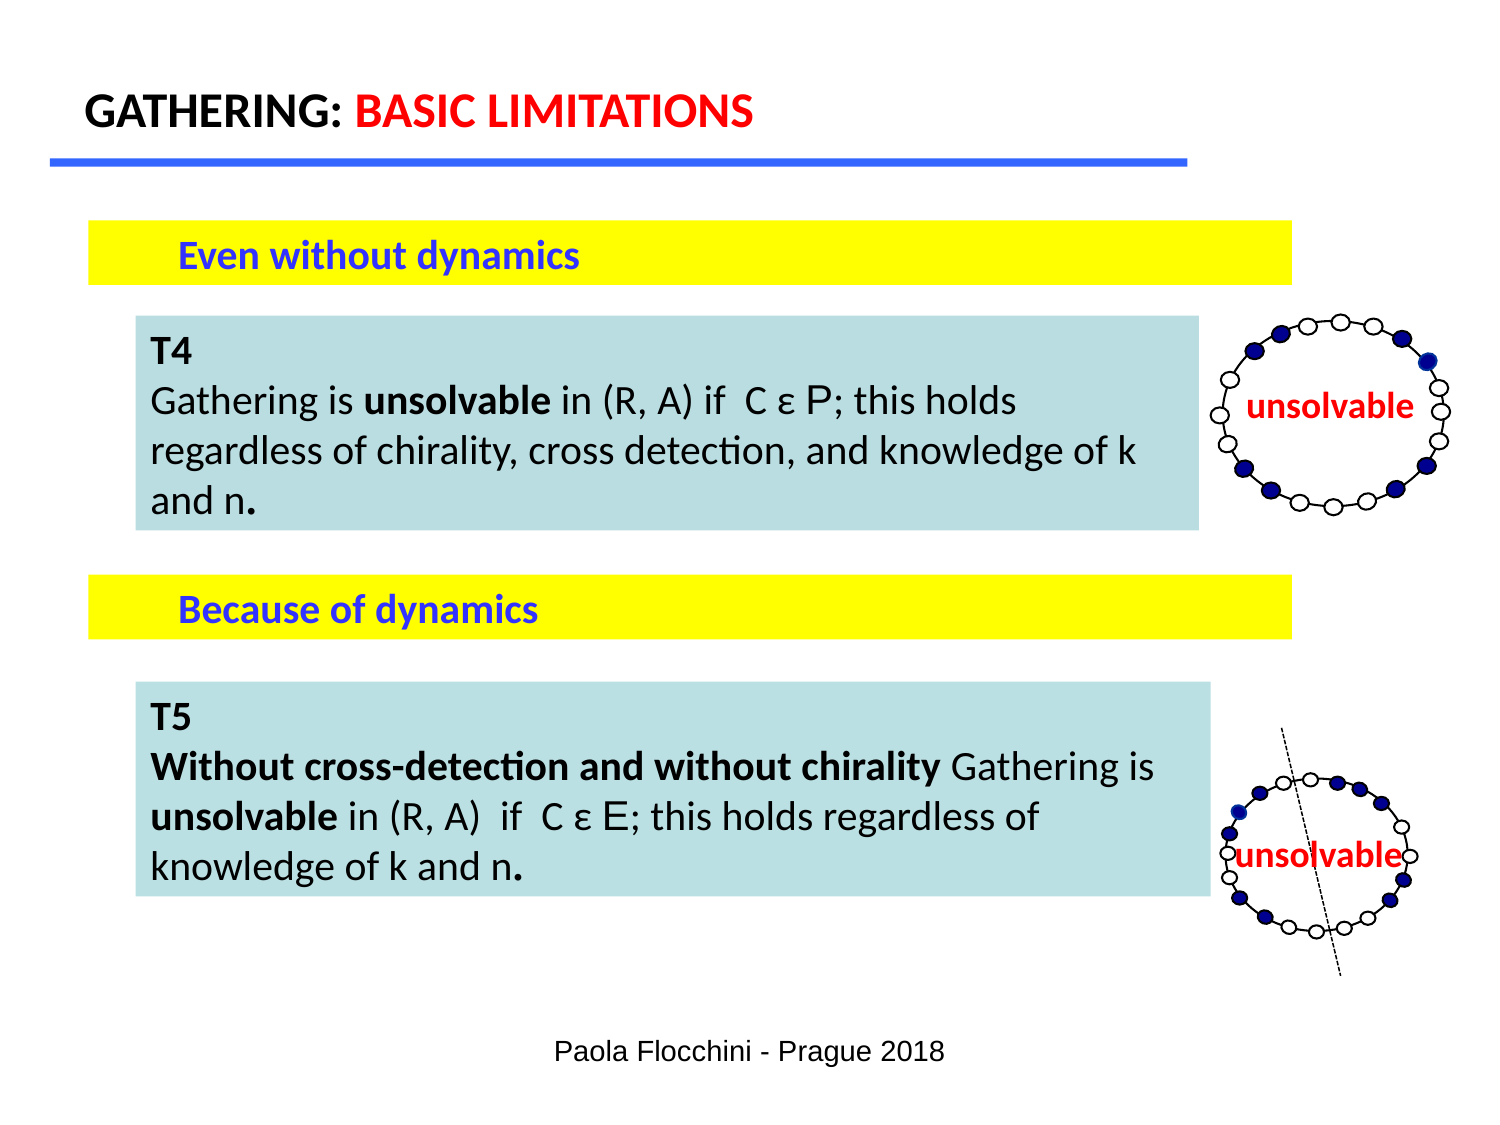

GATHERING: BASIC LIMITATIONS

Even without dynamics
LOOK
T4
Gathering is unsolvable in (R, A) if  C ε P; this holds regardless of chirality, cross detection, and knowledge of k and n.

unsolvable
Because of dynamics
T5
Without cross-detection and without chirality Gathering is unsolvable in (R, A)  if  C ε E; this holds regardless of knowledge of k and n.

unsolvable

Paola Flocchini - Prague 2018